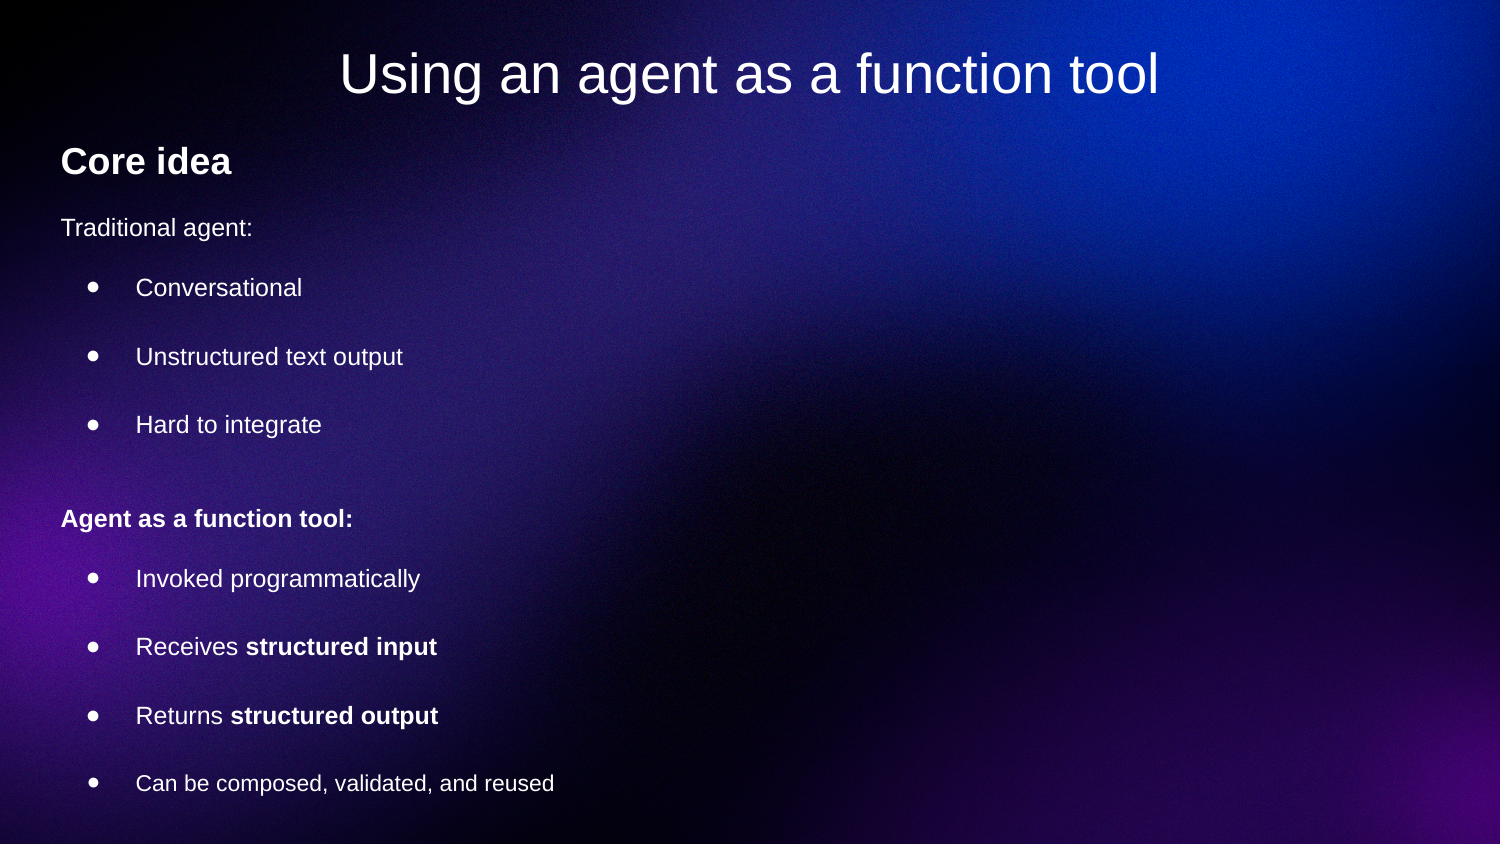

# Using an agent as a function tool
Core idea
Traditional agent:
Conversational
Unstructured text output
Hard to integrate
Agent as a function tool:
Invoked programmatically
Receives structured input
Returns structured output
Can be composed, validated, and reused